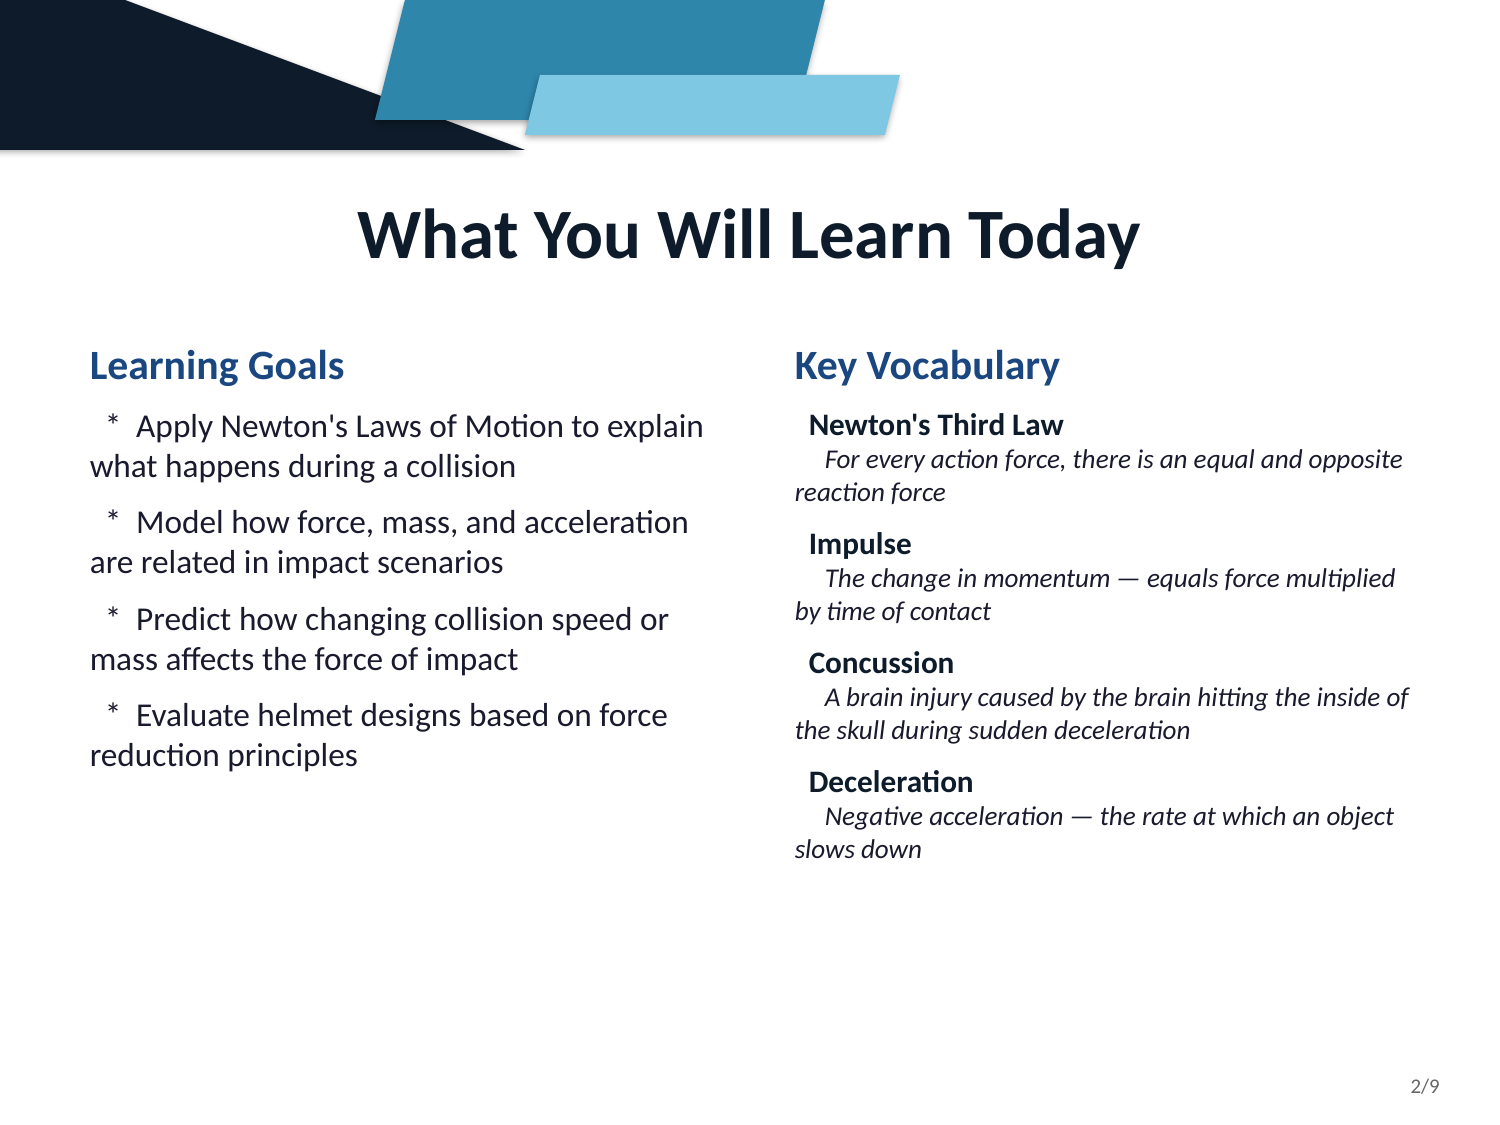

What You Will Learn Today
Learning Goals
  *  Apply Newton's Laws of Motion to explain what happens during a collision
  *  Model how force, mass, and acceleration are related in impact scenarios
  *  Predict how changing collision speed or mass affects the force of impact
  *  Evaluate helmet designs based on force reduction principles
Key Vocabulary
  Newton's Third Law
     For every action force, there is an equal and opposite reaction force
  Impulse
     The change in momentum — equals force multiplied by time of contact
  Concussion
     A brain injury caused by the brain hitting the inside of the skull during sudden deceleration
  Deceleration
     Negative acceleration — the rate at which an object slows down
2/9